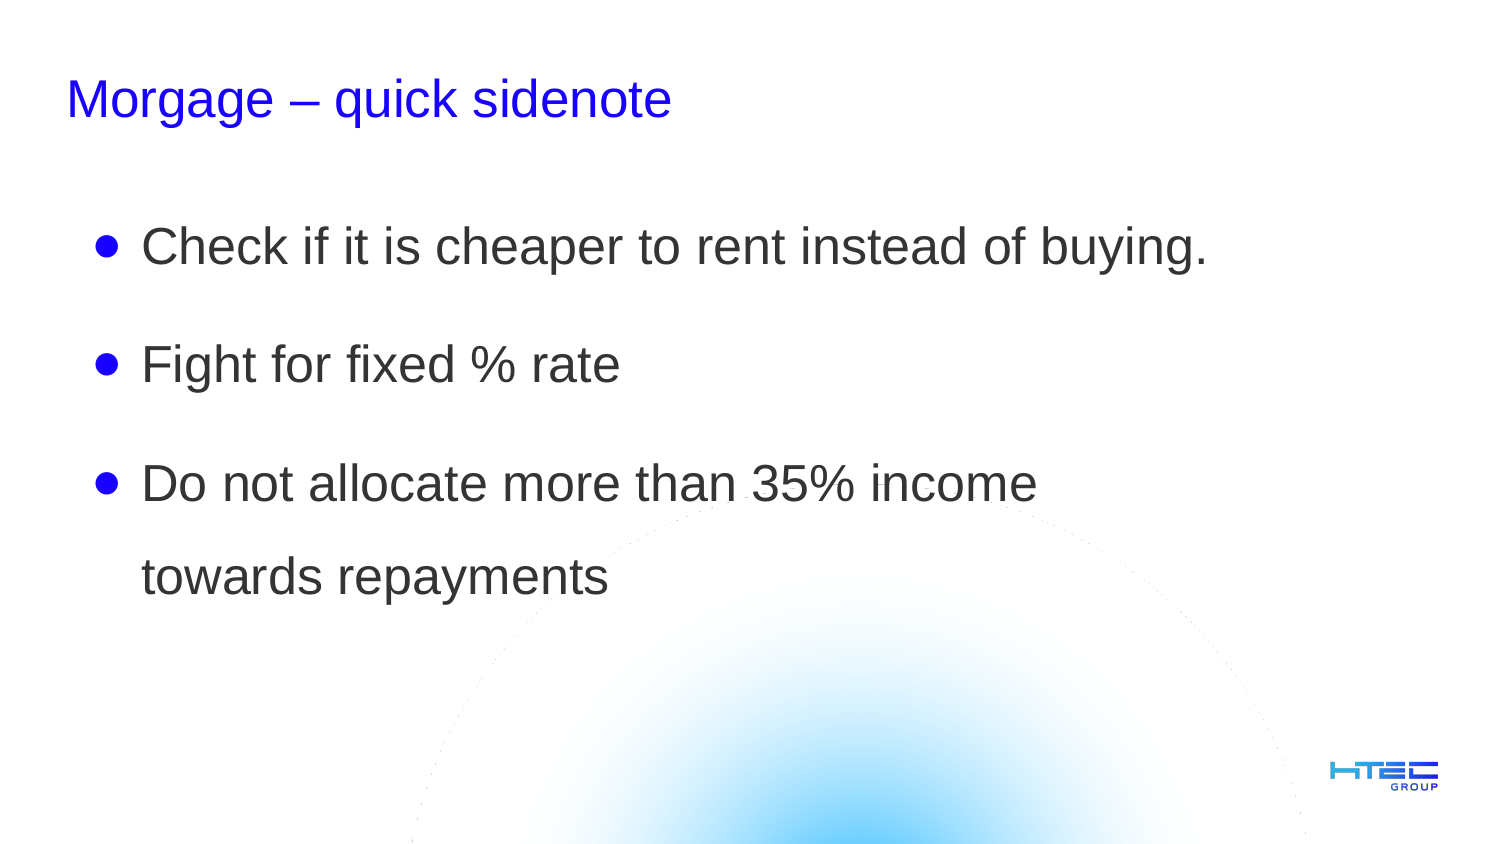

# Morgage – quick sidenote
Check if it is cheaper to rent instead of buying.
Fight for fixed % rate
Do not allocate more than 35% income towards repayments